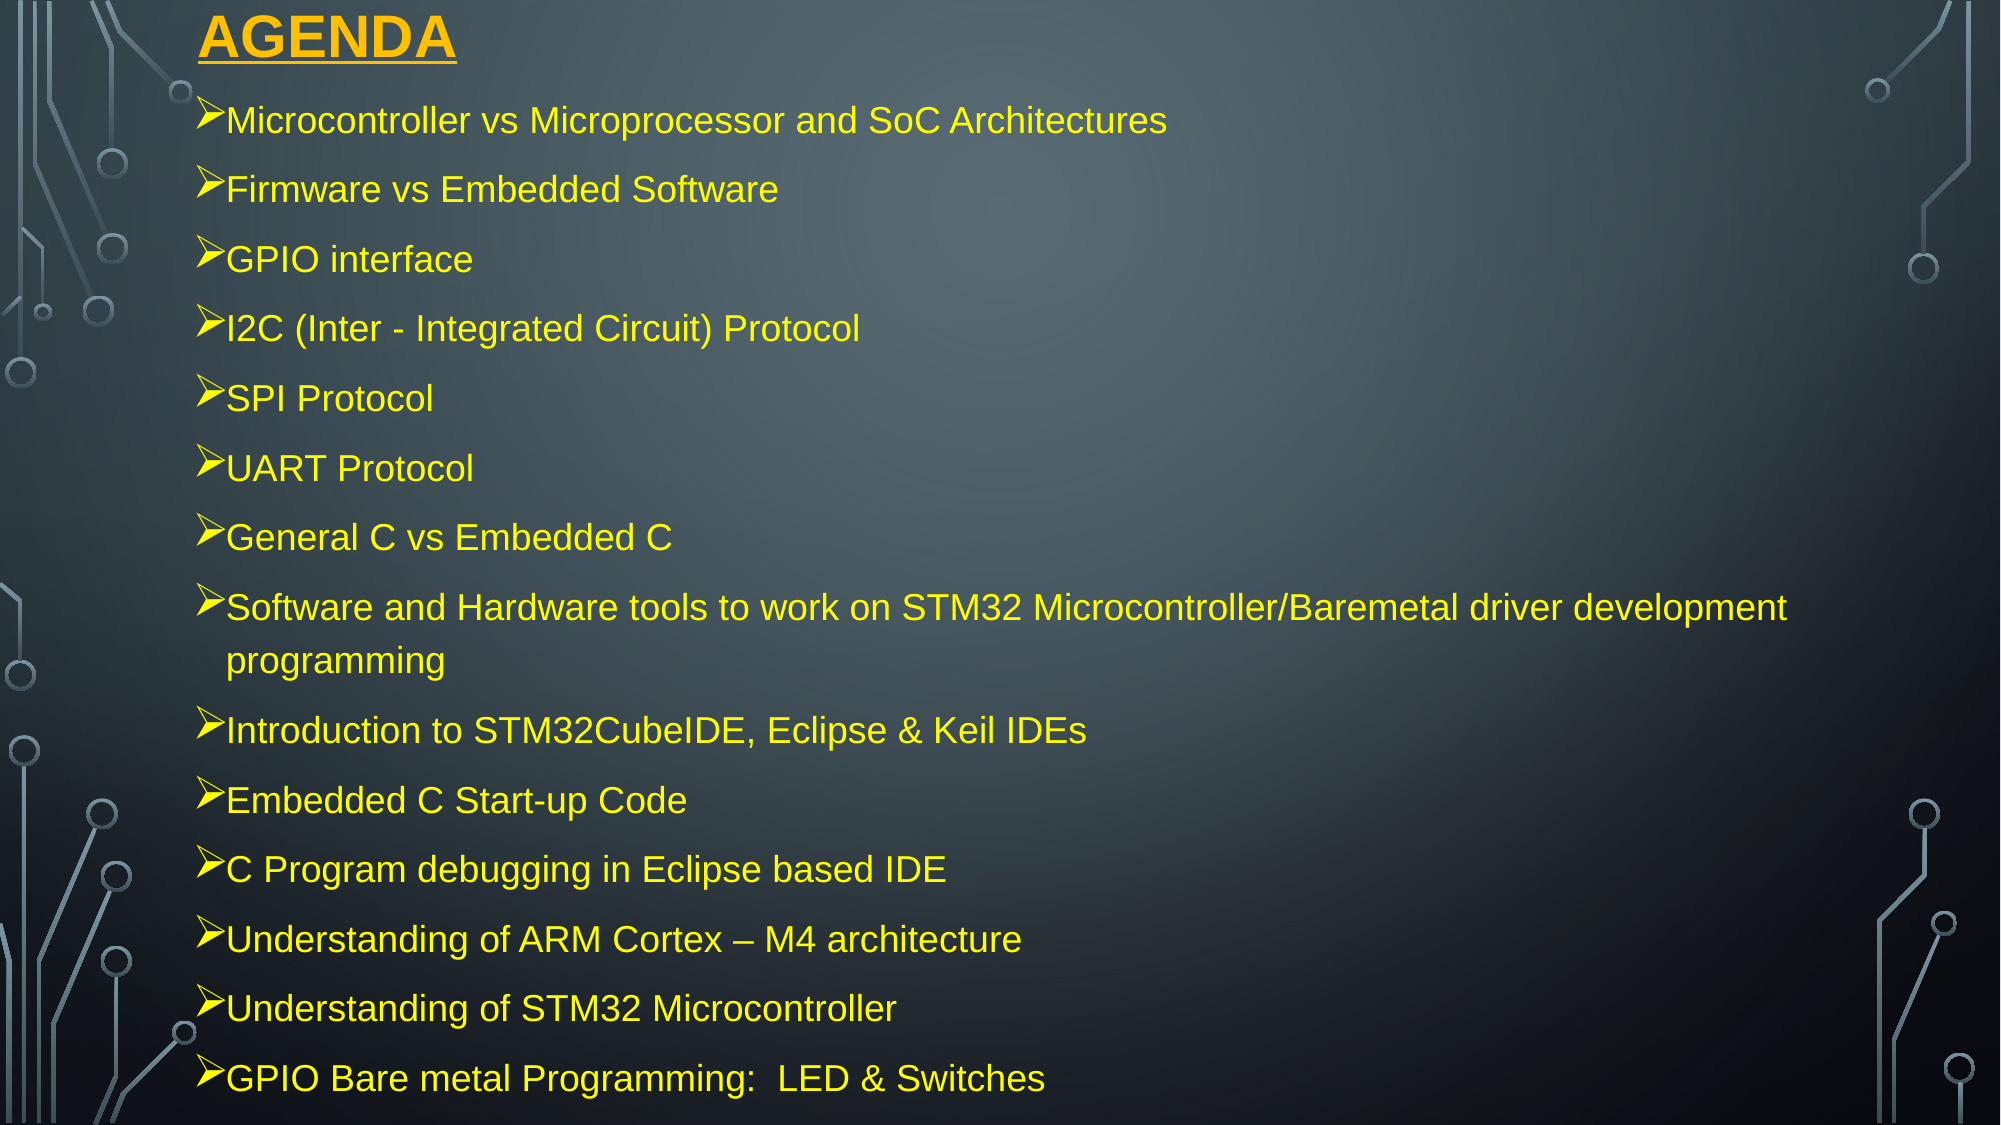

# Agenda
Microcontroller vs Microprocessor and SoC Architectures
Firmware vs Embedded Software
GPIO interface
I2C (Inter - Integrated Circuit) Protocol
SPI Protocol
UART Protocol
General C vs Embedded C
Software and Hardware tools to work on STM32 Microcontroller/Baremetal driver development programming
Introduction to STM32CubeIDE, Eclipse & Keil IDEs
Embedded C Start-up Code
C Program debugging in Eclipse based IDE
Understanding of ARM Cortex – M4 architecture
Understanding of STM32 Microcontroller
GPIO Bare metal Programming:  LED & Switches